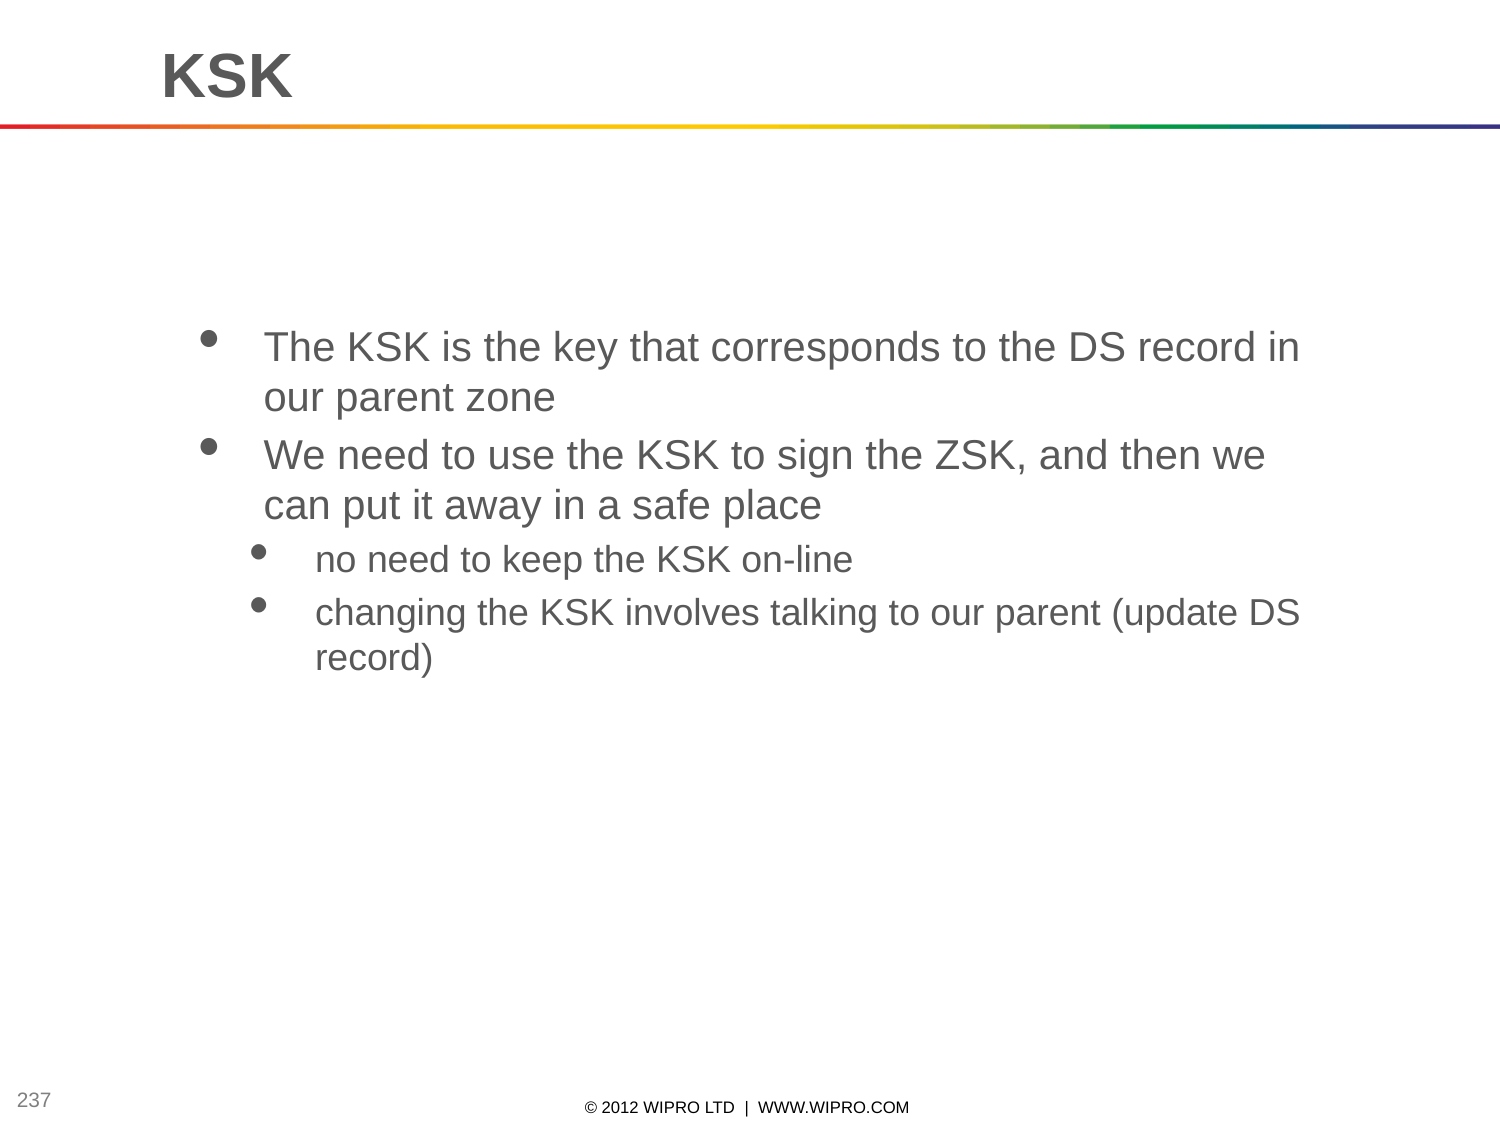

KSK
The KSK is the key that corresponds to the DS record in our parent zone
We need to use the KSK to sign the ZSK, and then we can put it away in a safe place
no need to keep the KSK on-line
changing the KSK involves talking to our parent (update DS record)